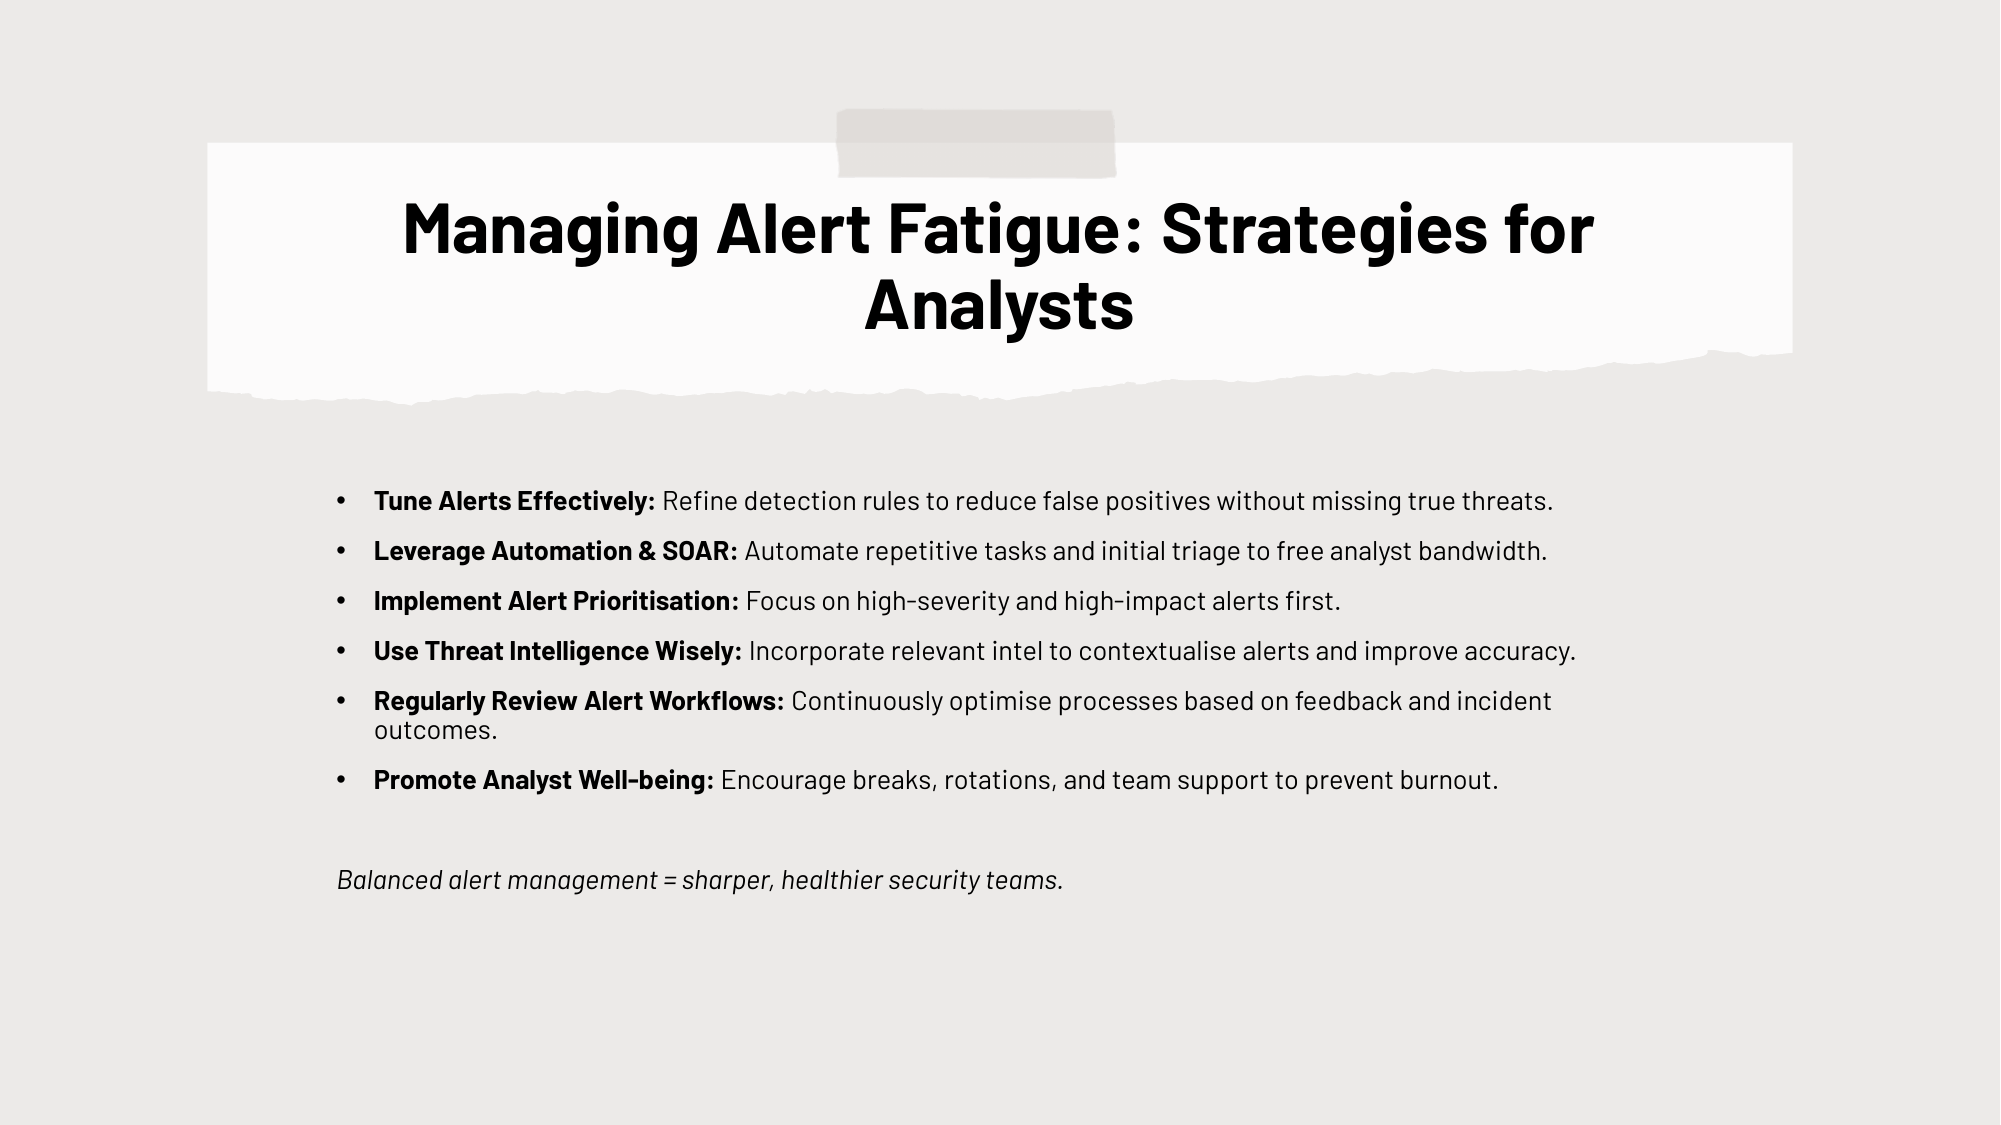

# Managing Alert Fatigue: Strategies for Analysts
Tune Alerts Effectively: Refine detection rules to reduce false positives without missing true threats.
Leverage Automation & SOAR: Automate repetitive tasks and initial triage to free analyst bandwidth.
Implement Alert Prioritisation: Focus on high-severity and high-impact alerts first.
Use Threat Intelligence Wisely: Incorporate relevant intel to contextualise alerts and improve accuracy.
Regularly Review Alert Workflows: Continuously optimise processes based on feedback and incident outcomes.
Promote Analyst Well-being: Encourage breaks, rotations, and team support to prevent burnout.

Balanced alert management = sharper, healthier security teams.